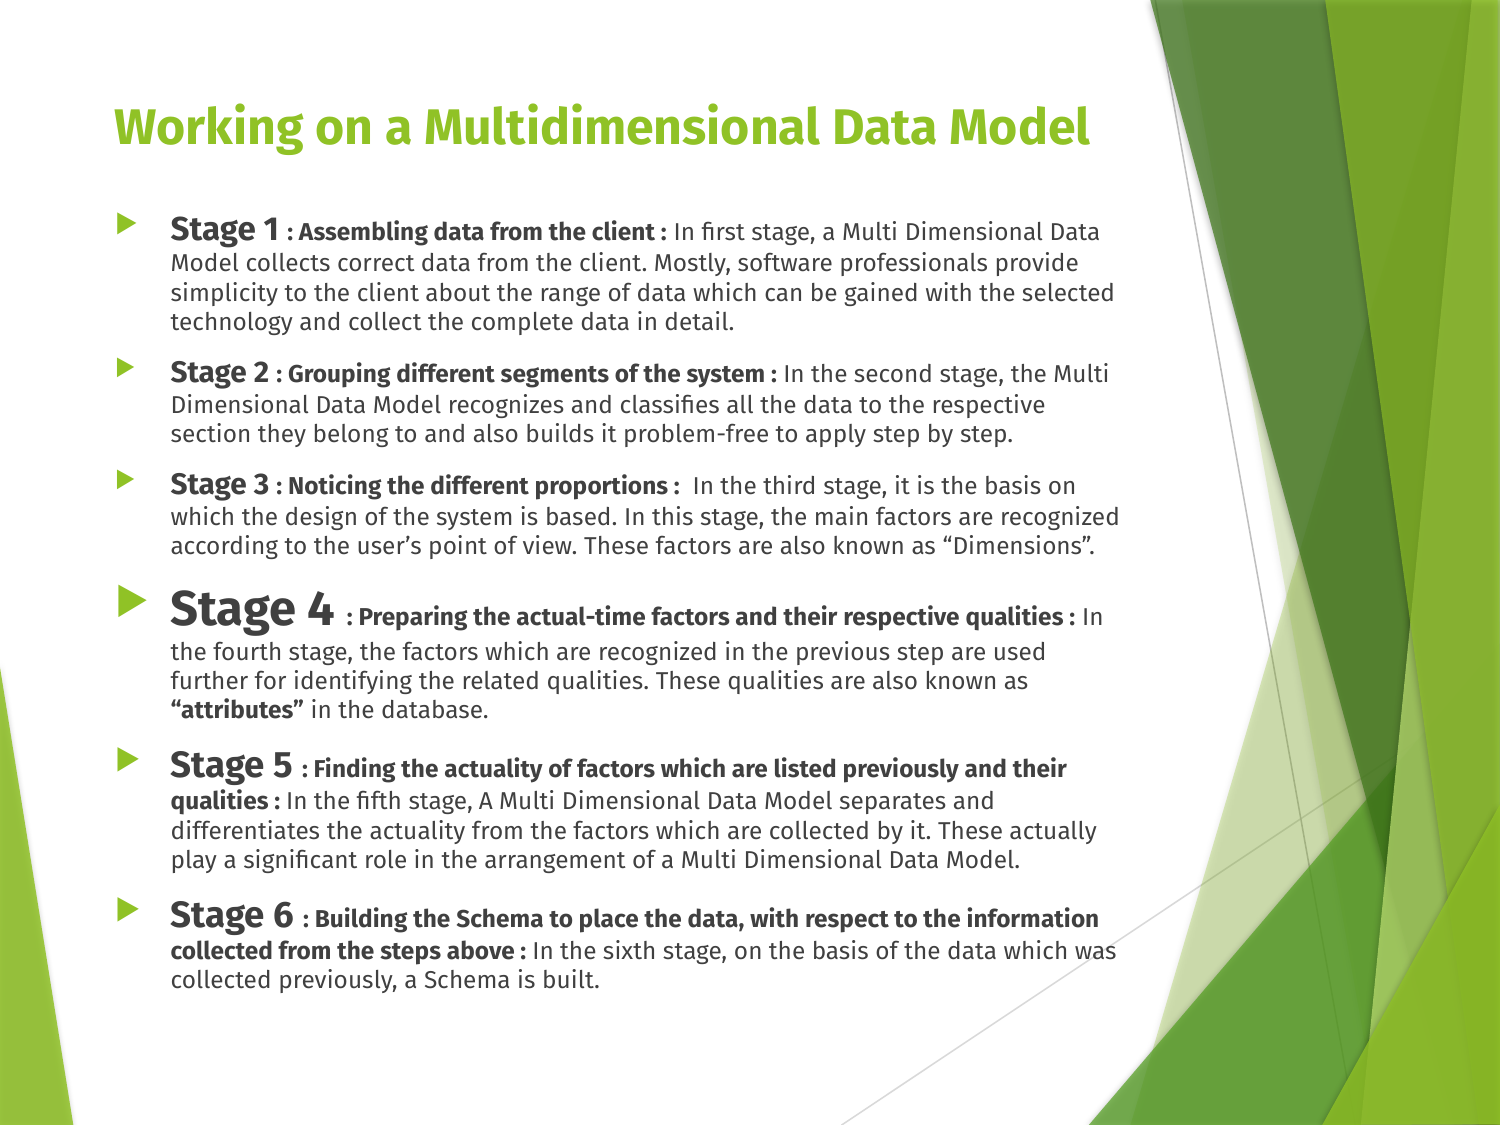

# Working on a Multidimensional Data Model
Stage 1 : Assembling data from the client : In first stage, a Multi Dimensional Data Model collects correct data from the client. Mostly, software professionals provide simplicity to the client about the range of data which can be gained with the selected technology and collect the complete data in detail.
Stage 2 : Grouping different segments of the system : In the second stage, the Multi Dimensional Data Model recognizes and classifies all the data to the respective section they belong to and also builds it problem-free to apply step by step.
Stage 3 : Noticing the different proportions :  In the third stage, it is the basis on which the design of the system is based. In this stage, the main factors are recognized according to the user’s point of view. These factors are also known as “Dimensions”.
Stage 4 : Preparing the actual-time factors and their respective qualities : In the fourth stage, the factors which are recognized in the previous step are used further for identifying the related qualities. These qualities are also known as “attributes” in the database.
Stage 5 : Finding the actuality of factors which are listed previously and their qualities : In the fifth stage, A Multi Dimensional Data Model separates and differentiates the actuality from the factors which are collected by it. These actually play a significant role in the arrangement of a Multi Dimensional Data Model.
Stage 6 : Building the Schema to place the data, with respect to the information collected from the steps above : In the sixth stage, on the basis of the data which was collected previously, a Schema is built.